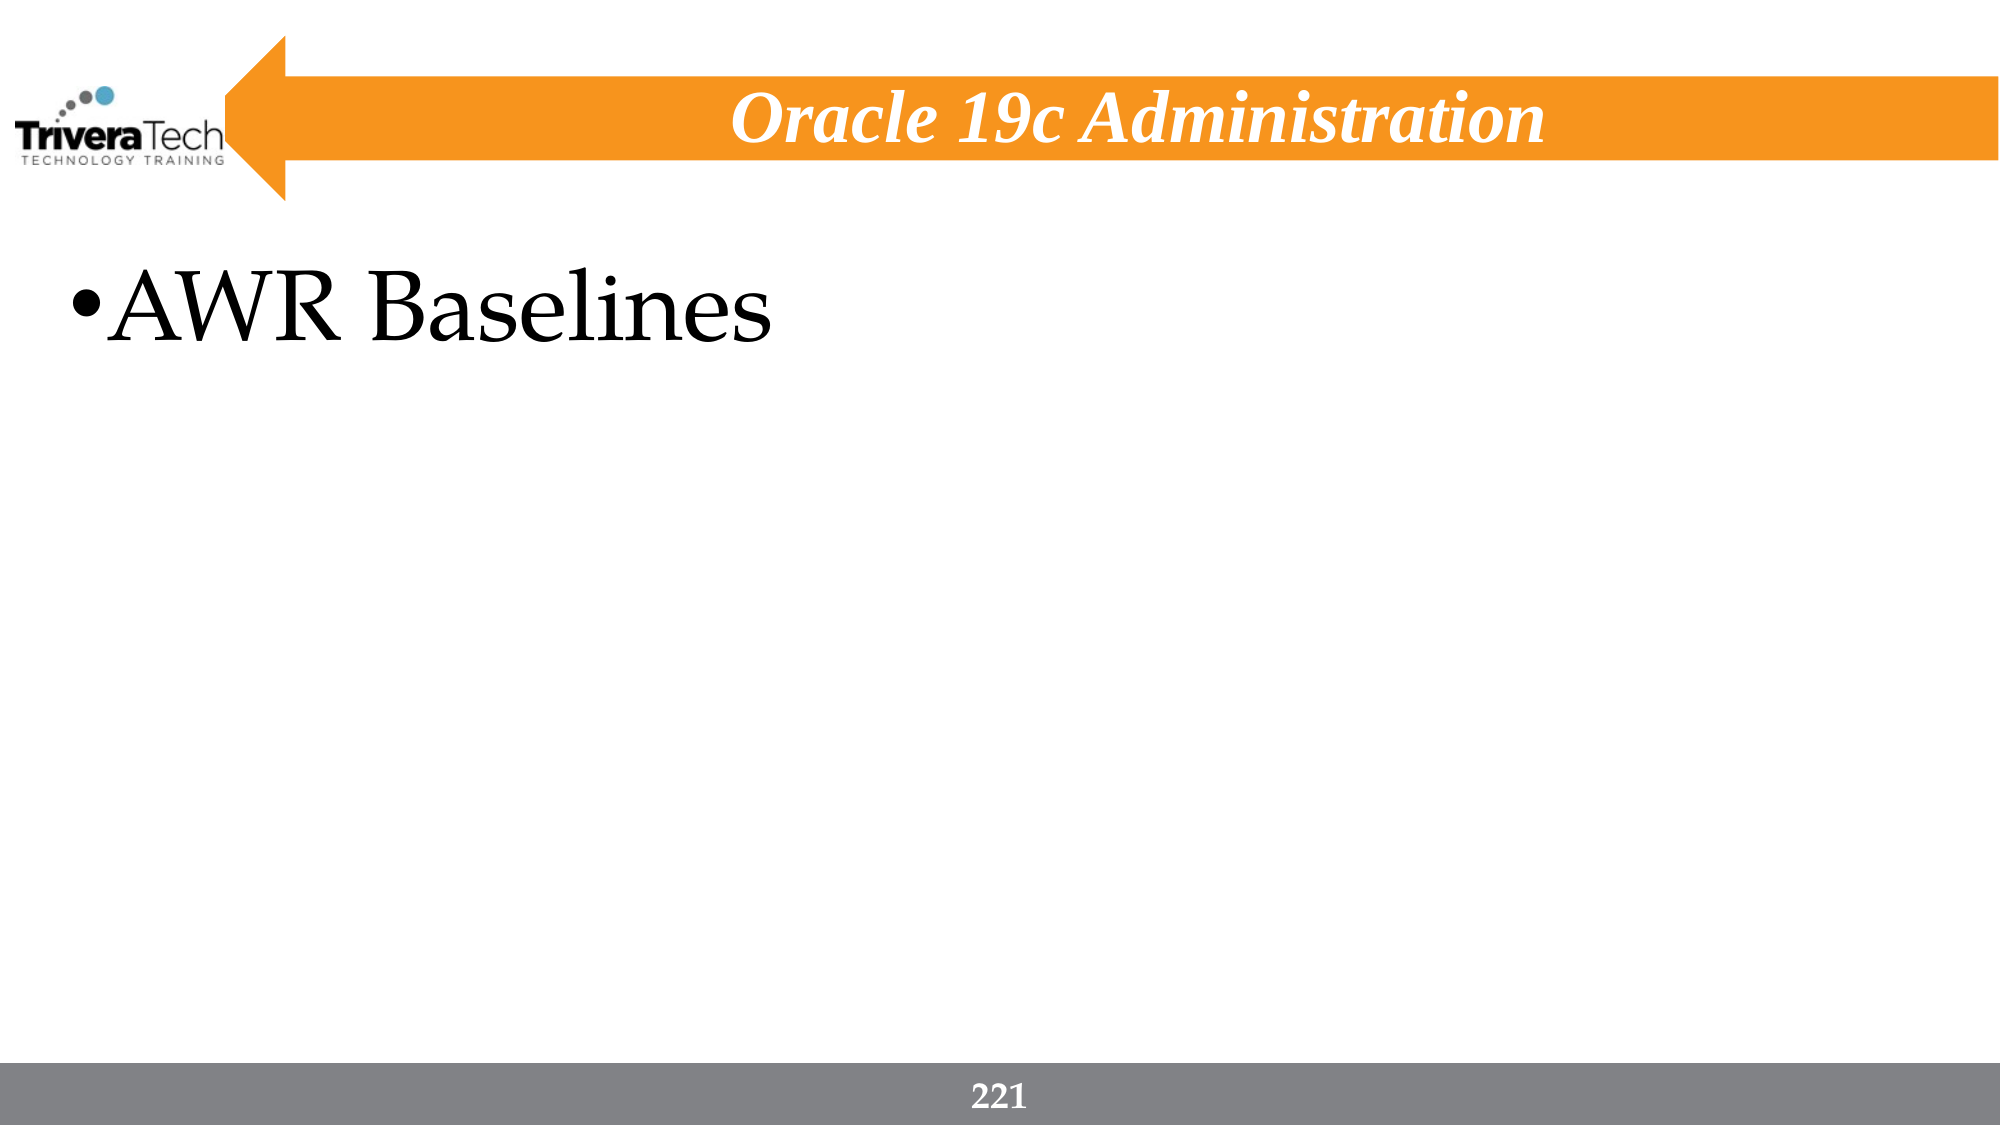

# Oracle 19c Administration
AWR Baselines
221